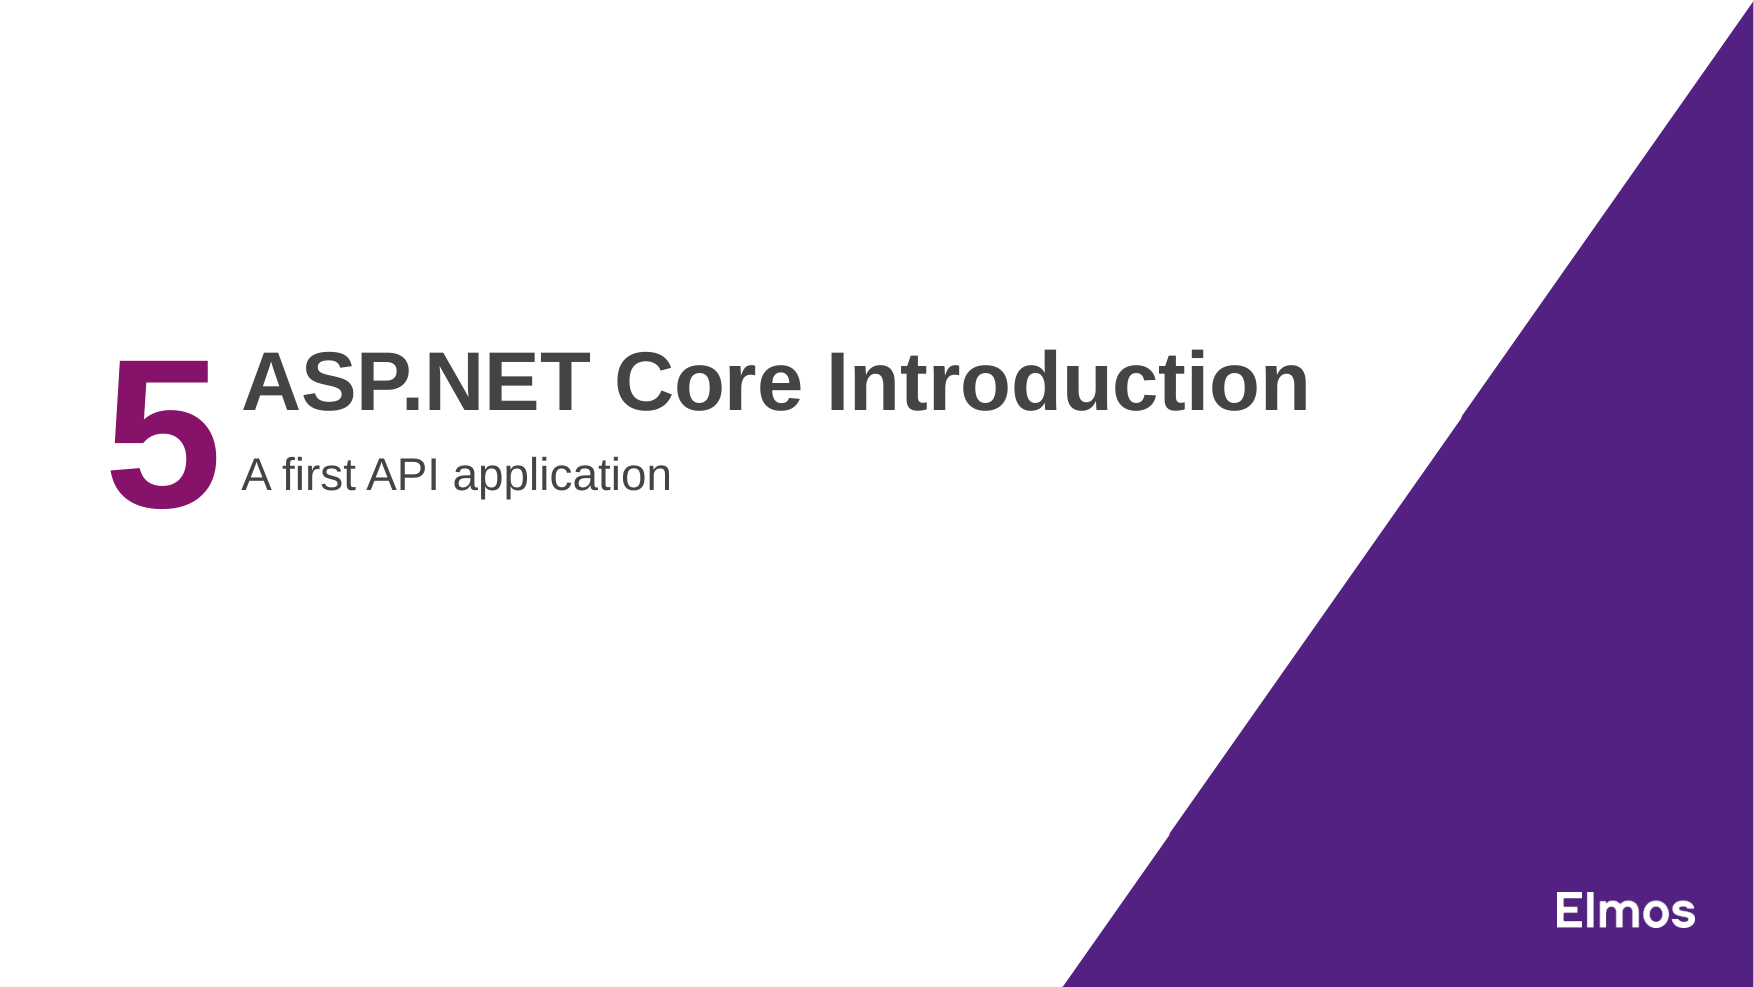

# ASP.NET Core Introduction
5
A first API application